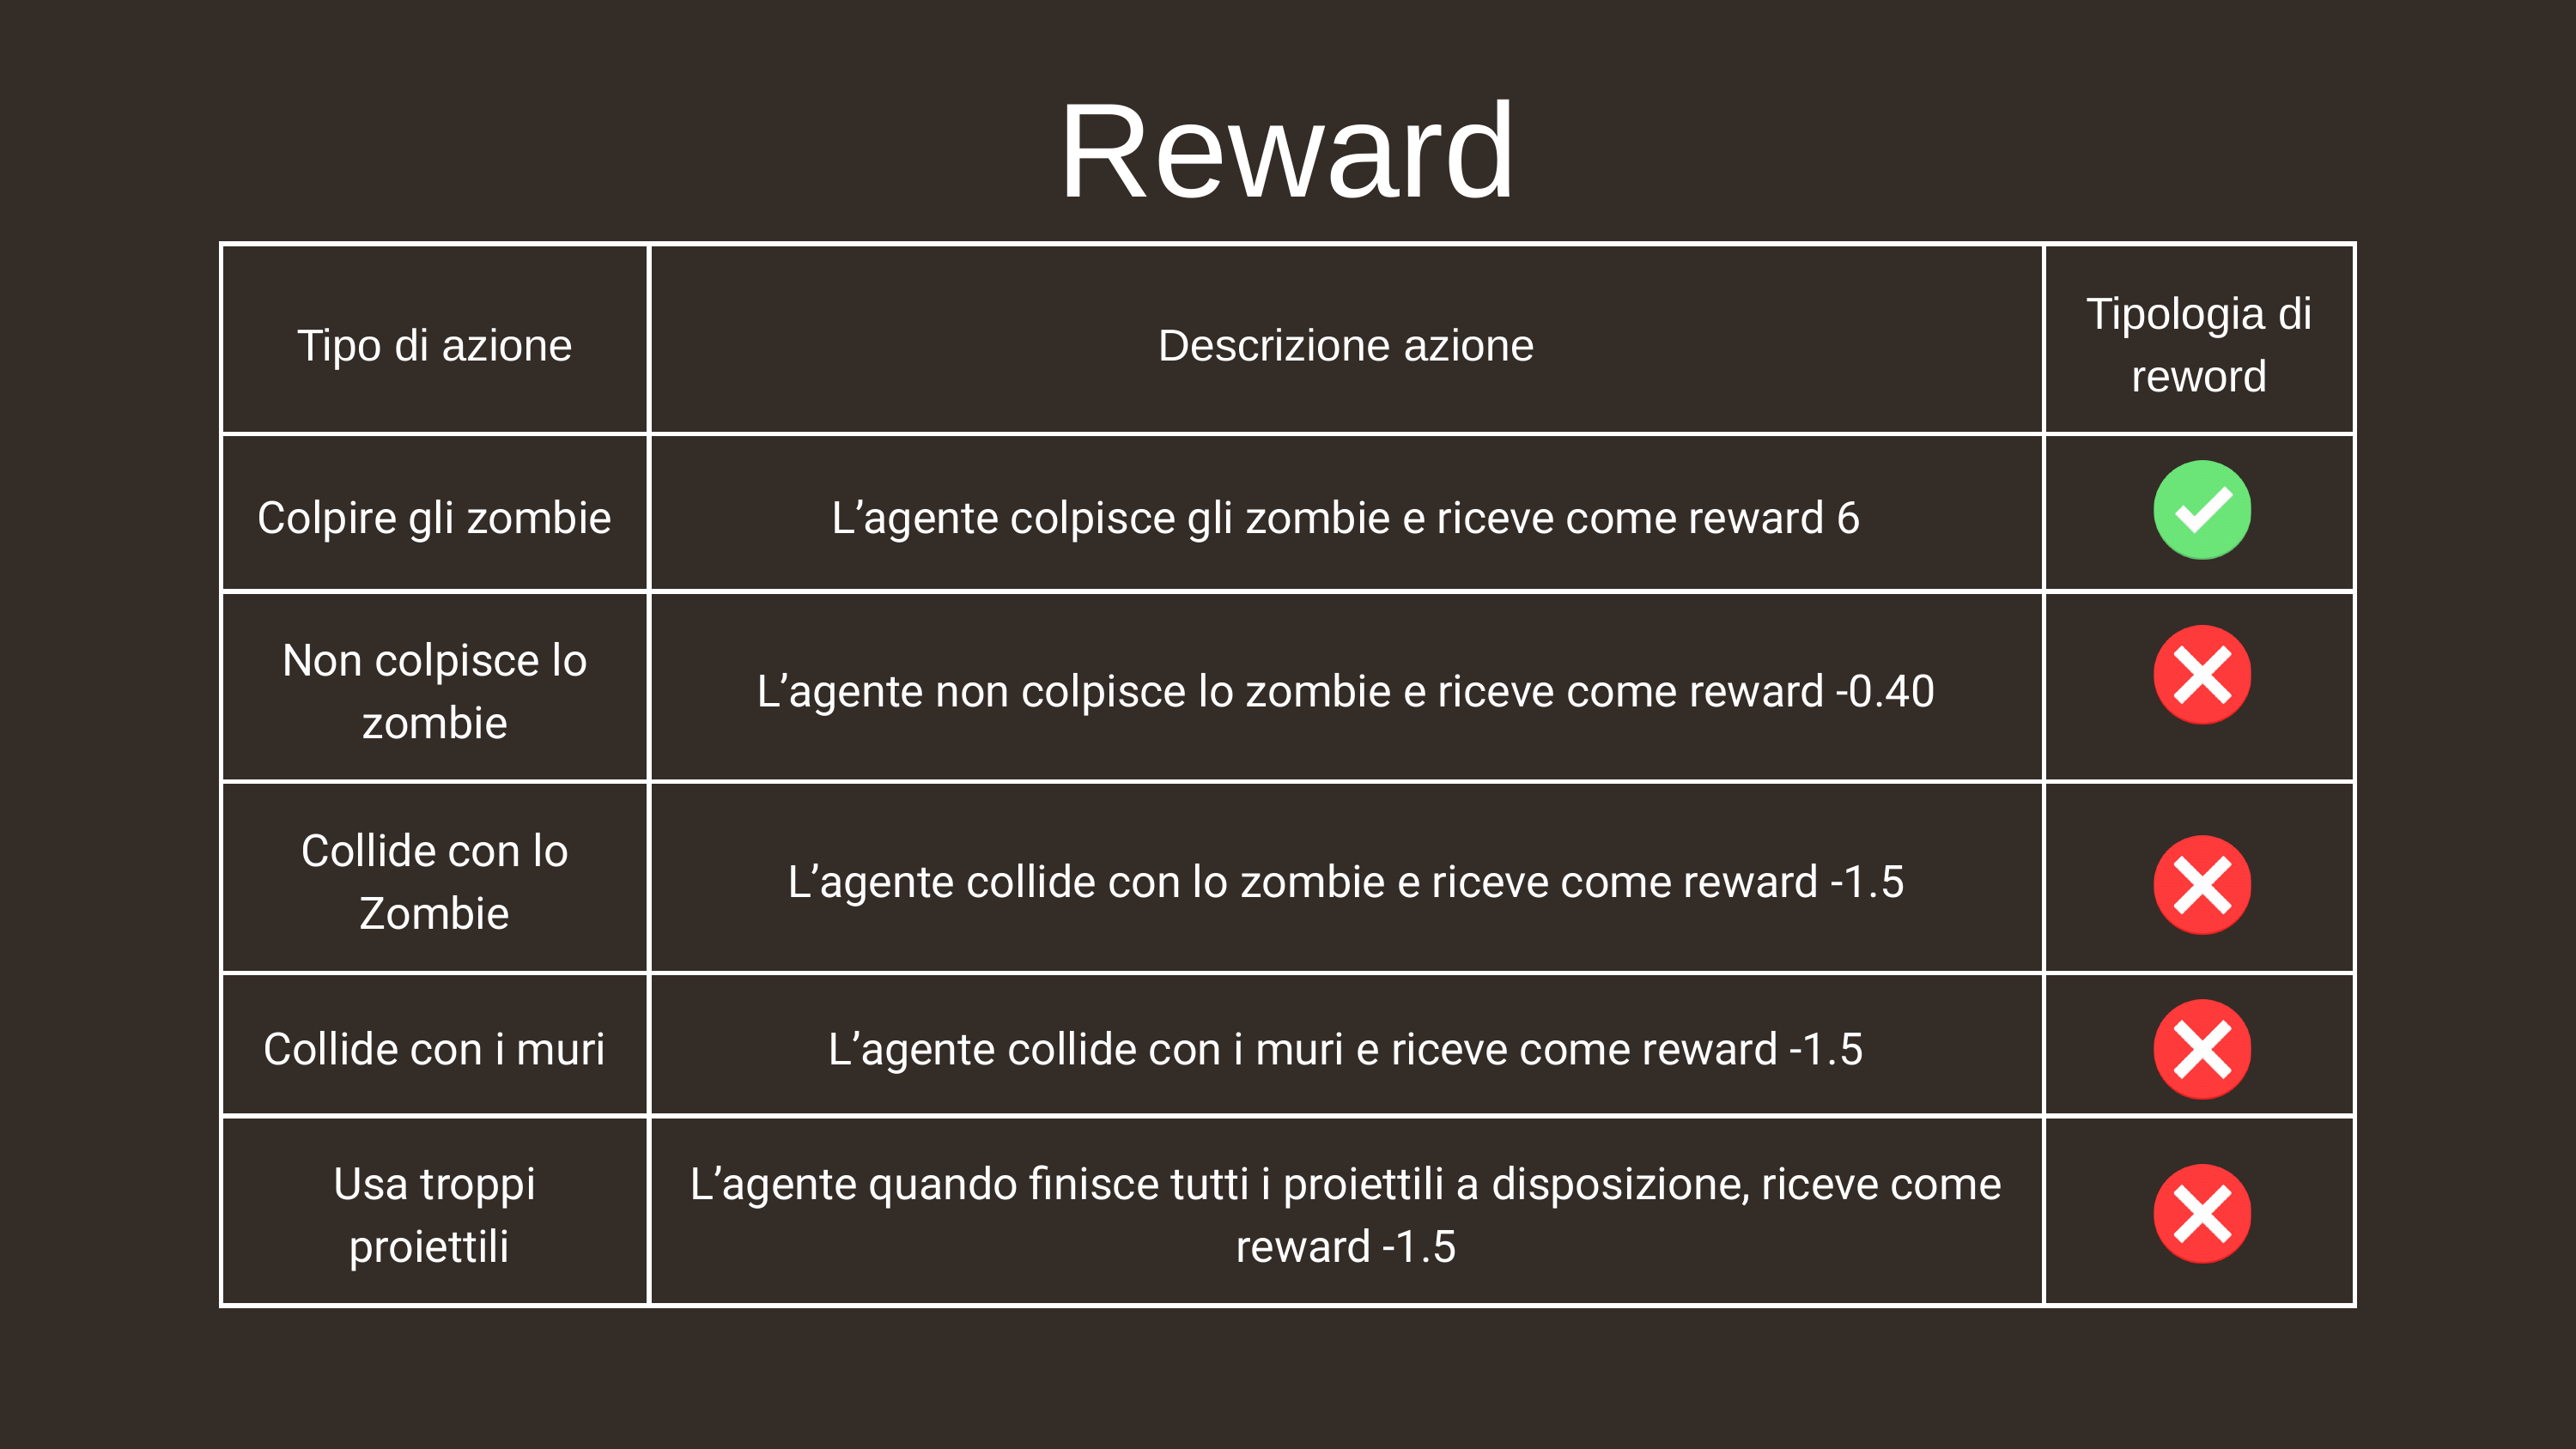

Reward
| Tipo di azione | Descrizione azione | Tipologia di reword |
| --- | --- | --- |
| Colpire gli zombie | L’agente colpisce gli zombie e riceve come reward 6 |  |
| Non colpisce lo zombie | L’agente non colpisce lo zombie e riceve come reward -0.40 |  |
| Collide con lo Zombie | L’agente collide con lo zombie e riceve come reward -1.5 |  |
| Collide con i muri | L’agente collide con i muri e riceve come reward -1.5 |  |
| Usa troppi proiettili | L’agente quando finisce tutti i proiettili a disposizione, riceve come reward -1.5 |  |